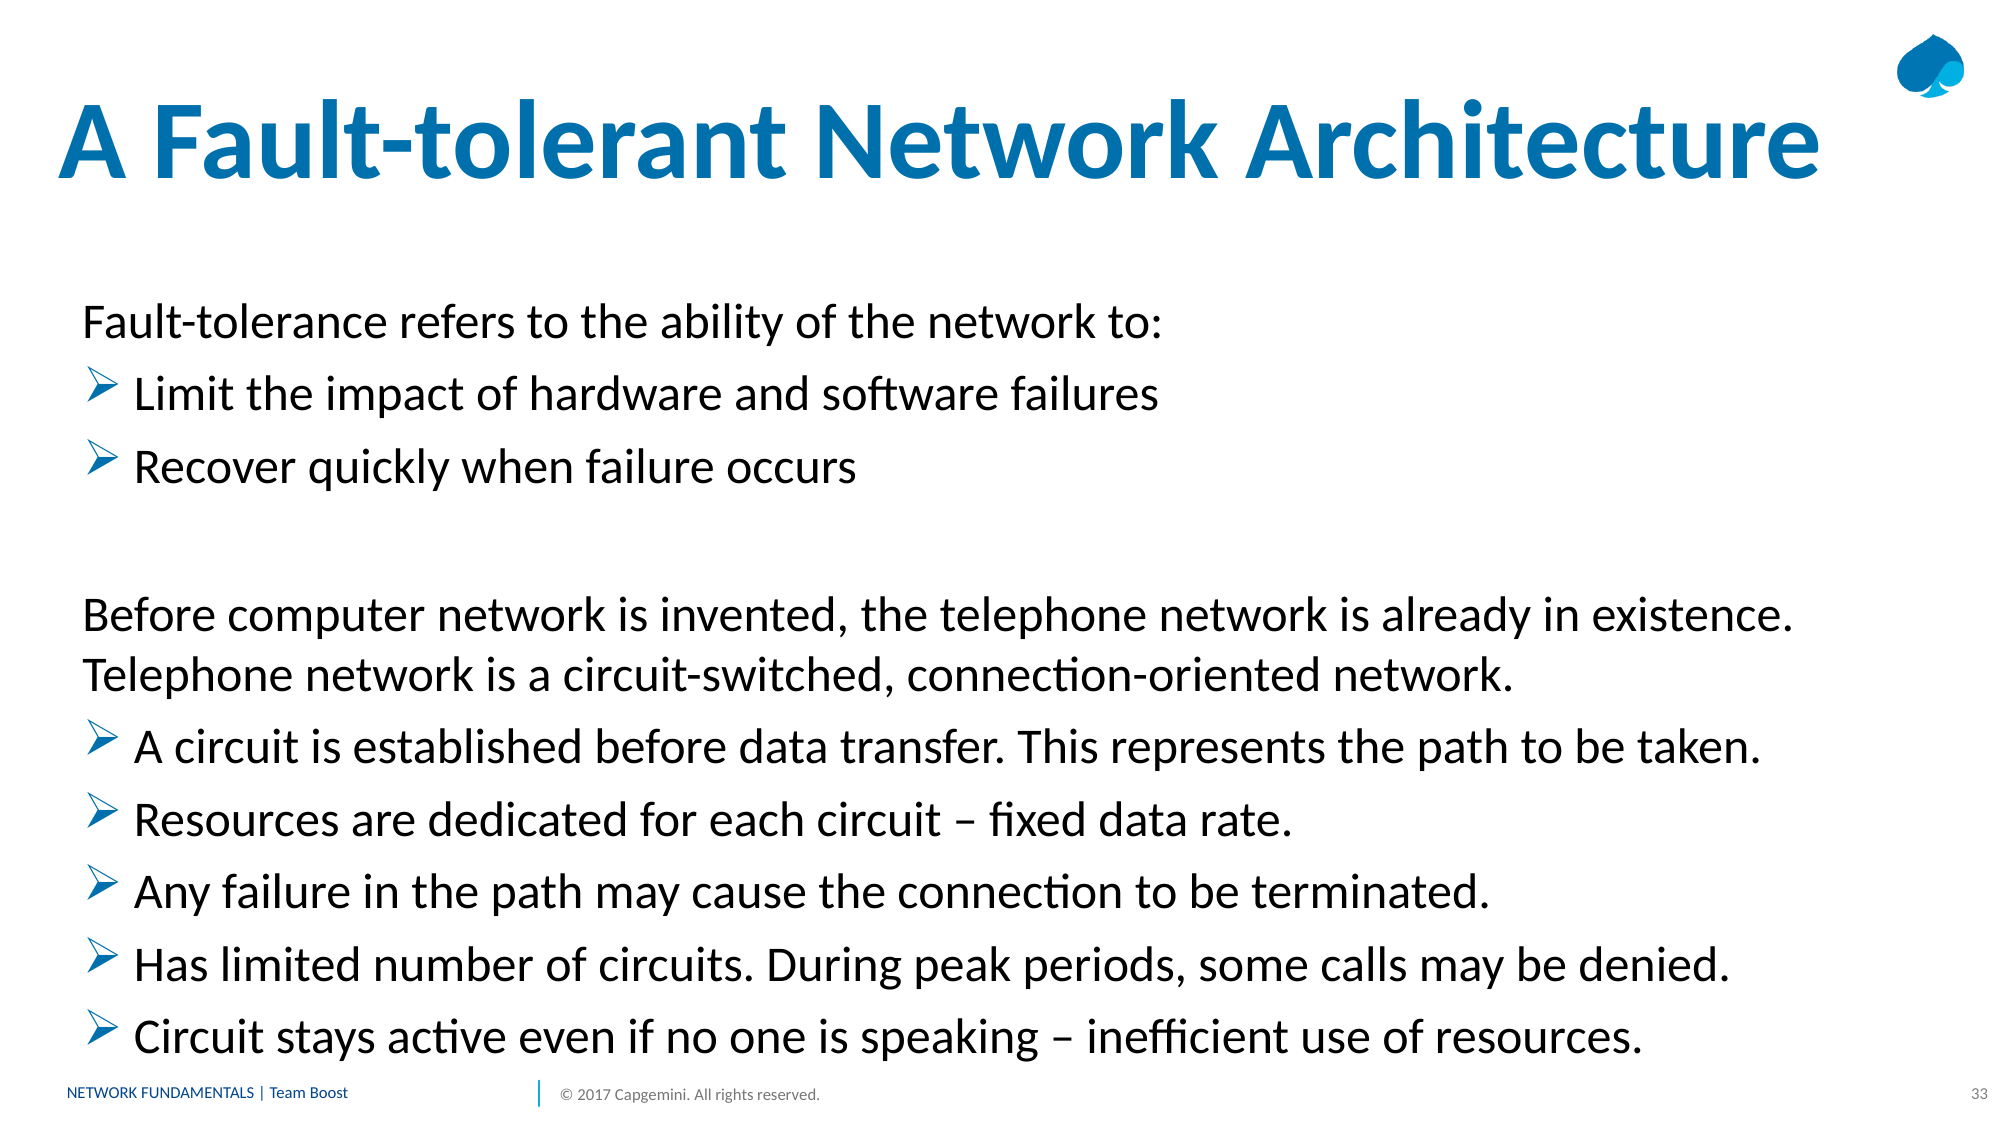

# A Fault-tolerant Network Architecture
Fault-tolerance refers to the ability of the network to:
 Limit the impact of hardware and software failures
 Recover quickly when failure occurs

Before computer network is invented, the telephone network is already in existence. Telephone network is a circuit-switched, connection-oriented network.
 A circuit is established before data transfer. This represents the path to be taken.
 Resources are dedicated for each circuit – fixed data rate.
 Any failure in the path may cause the connection to be terminated.
 Has limited number of circuits. During peak periods, some calls may be denied.
 Circuit stays active even if no one is speaking – inefficient use of resources.